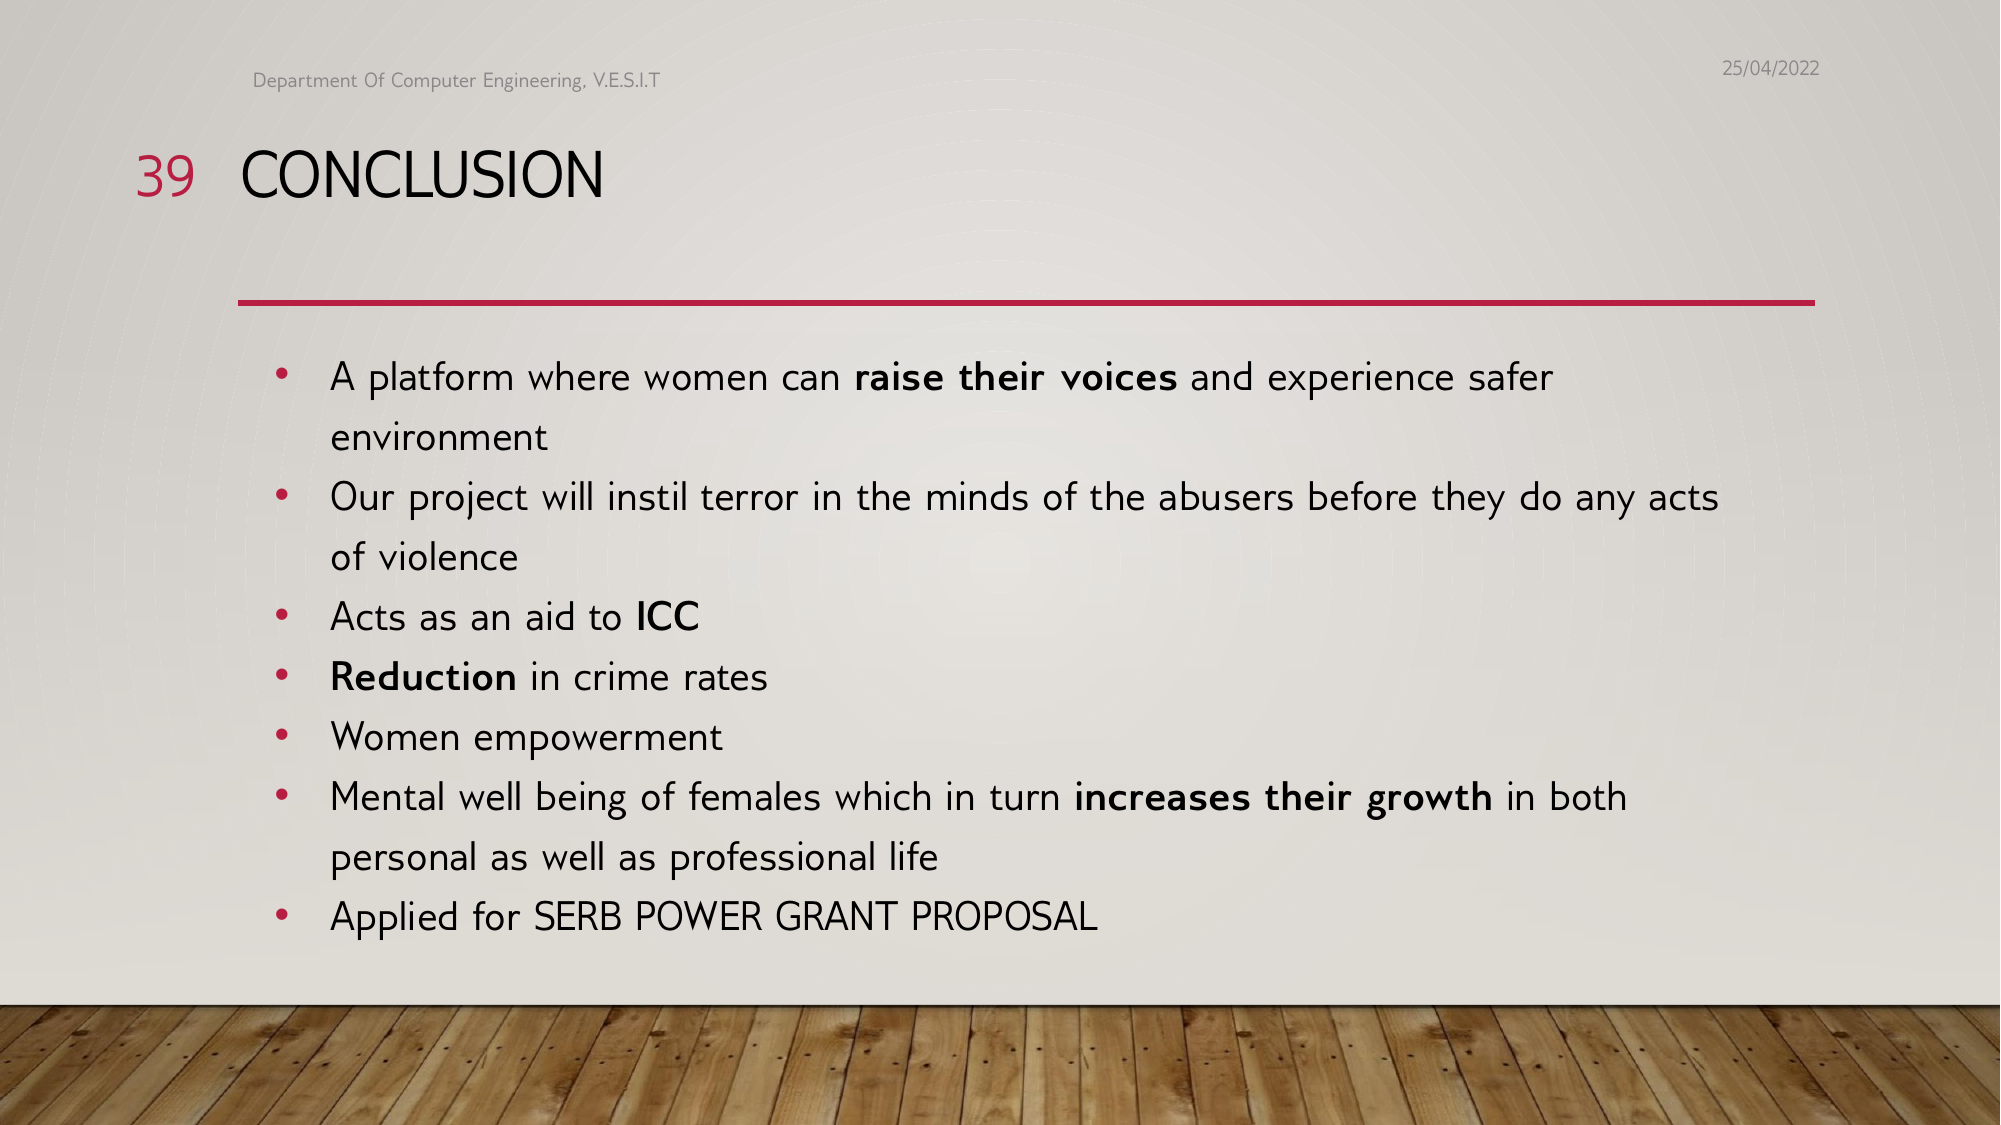

Department Of Computer Engineering, V.E.S.I.T
25/04/2022

39
# CONCLUSION
A platform where women can raise their voices and experience safer environment
Our project will instil terror in the minds of the abusers before they do any acts of violence
Acts as an aid to ICC
Reduction in crime rates
Women empowerment
Mental well being of females which in turn increases their growth in both personal as well as professional life
Applied for SERB POWER GRANT PROPOSAL